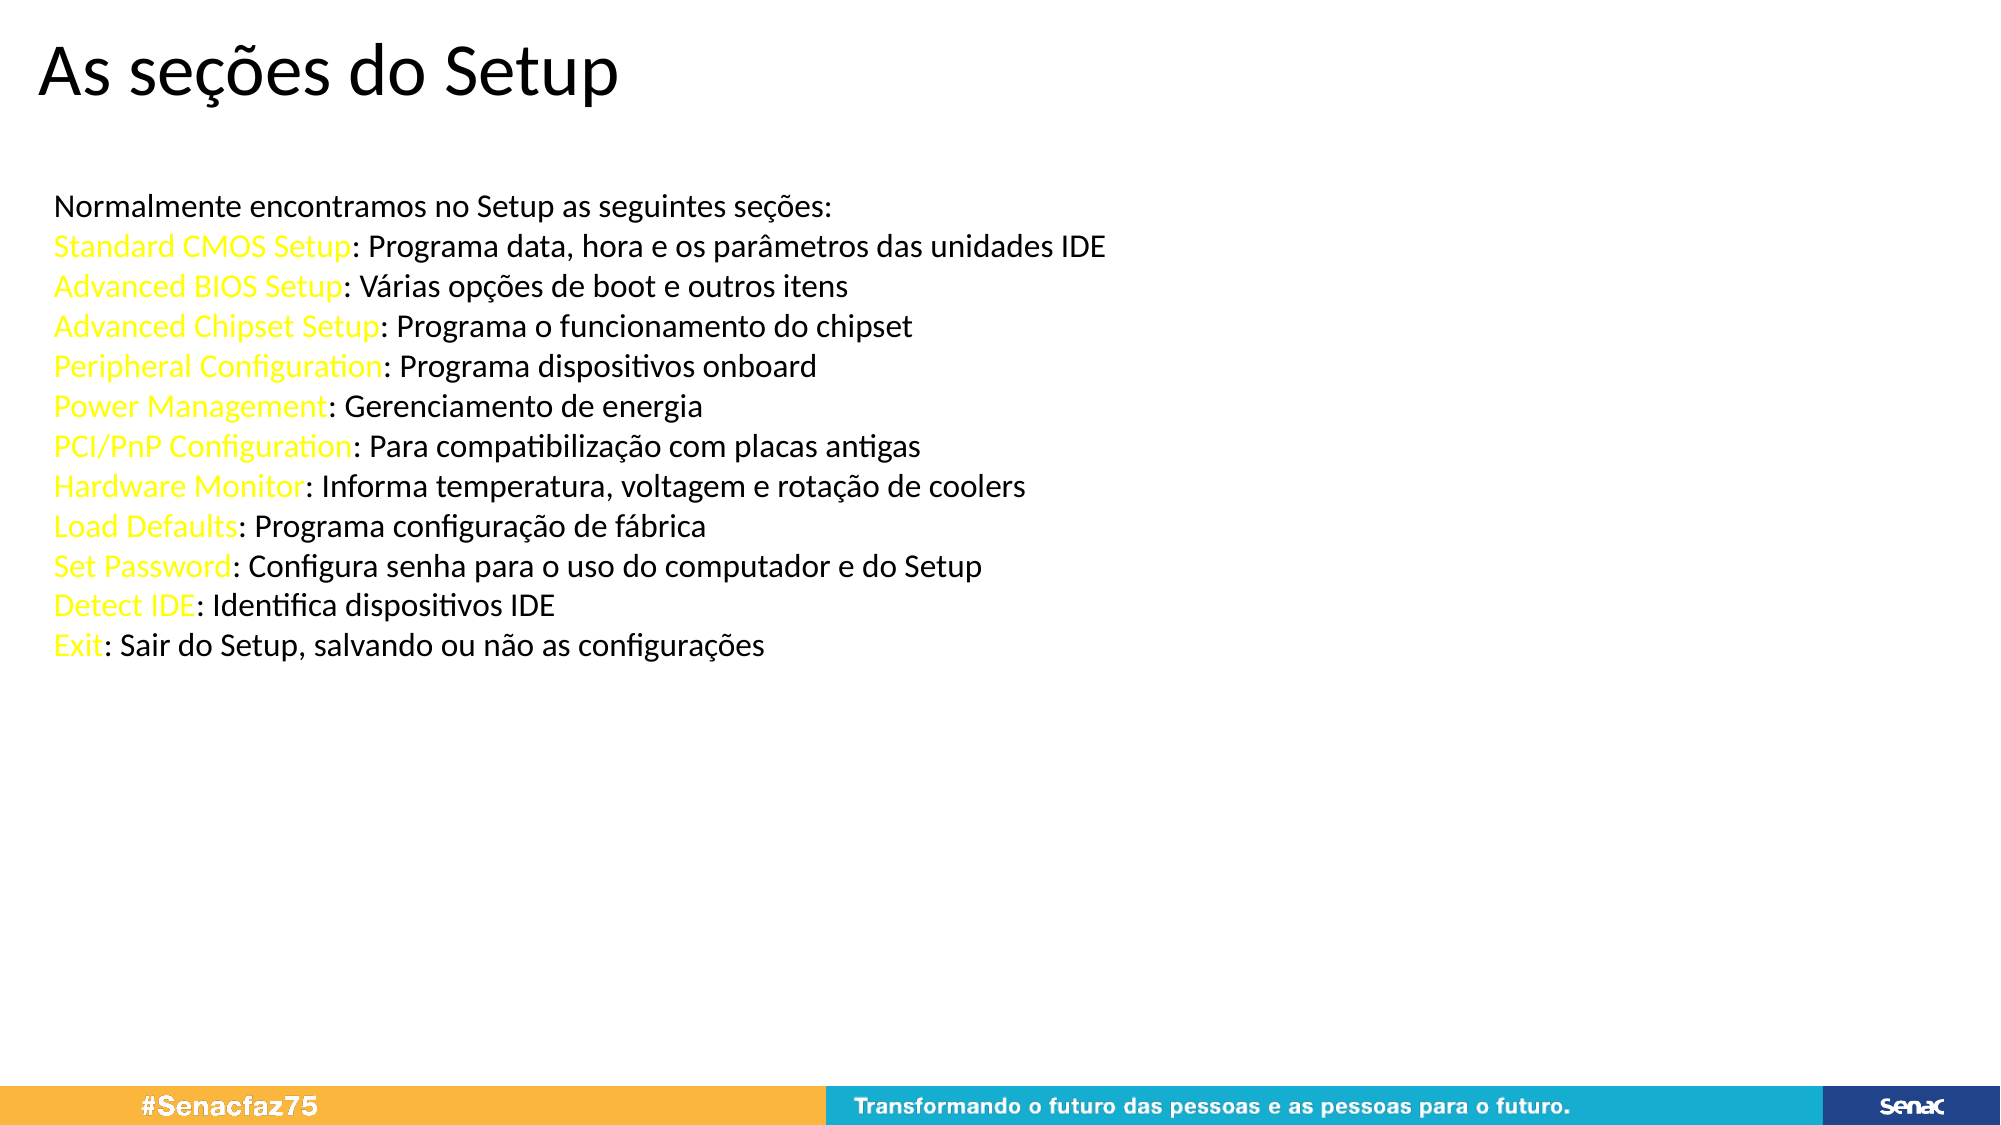

# As seções do Setup
Normalmente encontramos no Setup as seguintes seções:
Standard CMOS Setup: Programa data, hora e os parâmetros das unidades IDE
Advanced BIOS Setup: Várias opções de boot e outros itens
Advanced Chipset Setup: Programa o funcionamento do chipset
Peripheral Configuration: Programa dispositivos onboard
Power Management: Gerenciamento de energia
PCI/PnP Configuration: Para compatibilização com placas antigas
Hardware Monitor: Informa temperatura, voltagem e rotação de coolers
Load Defaults: Programa configuração de fábrica
Set Password: Configura senha para o uso do computador e do Setup
Detect IDE: Identifica dispositivos IDE
Exit: Sair do Setup, salvando ou não as configurações